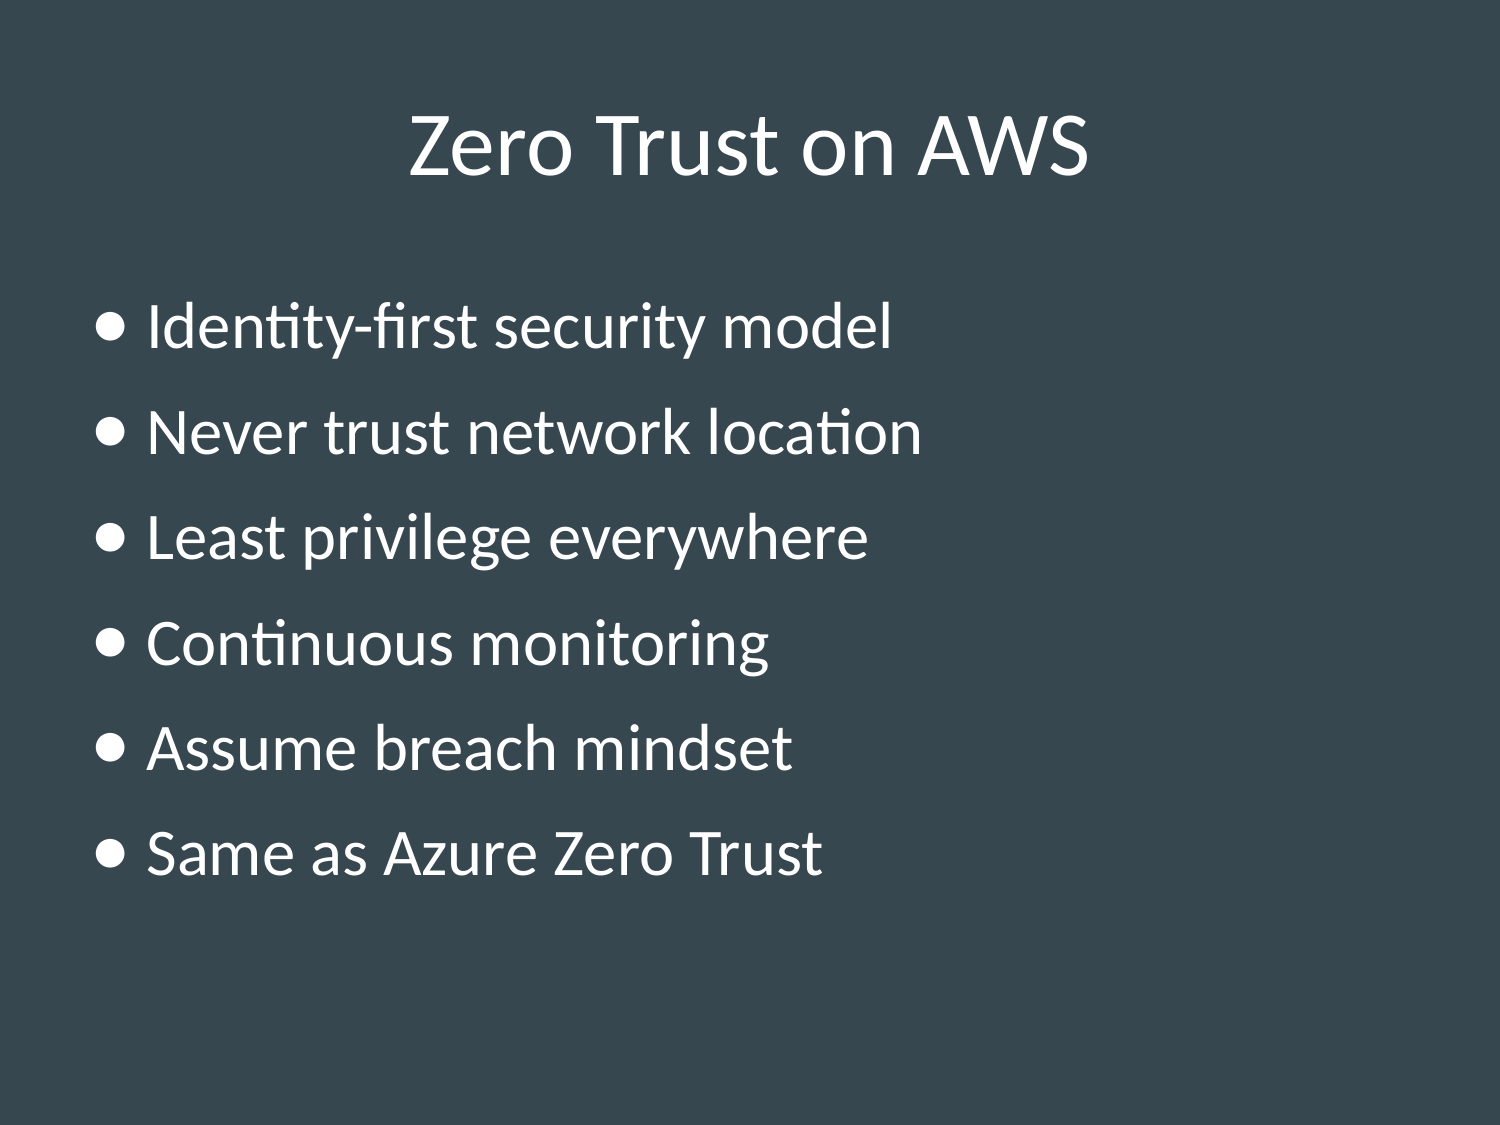

# Zero Trust on AWS
Identity-first security model
Never trust network location
Least privilege everywhere
Continuous monitoring
Assume breach mindset
Same as Azure Zero Trust